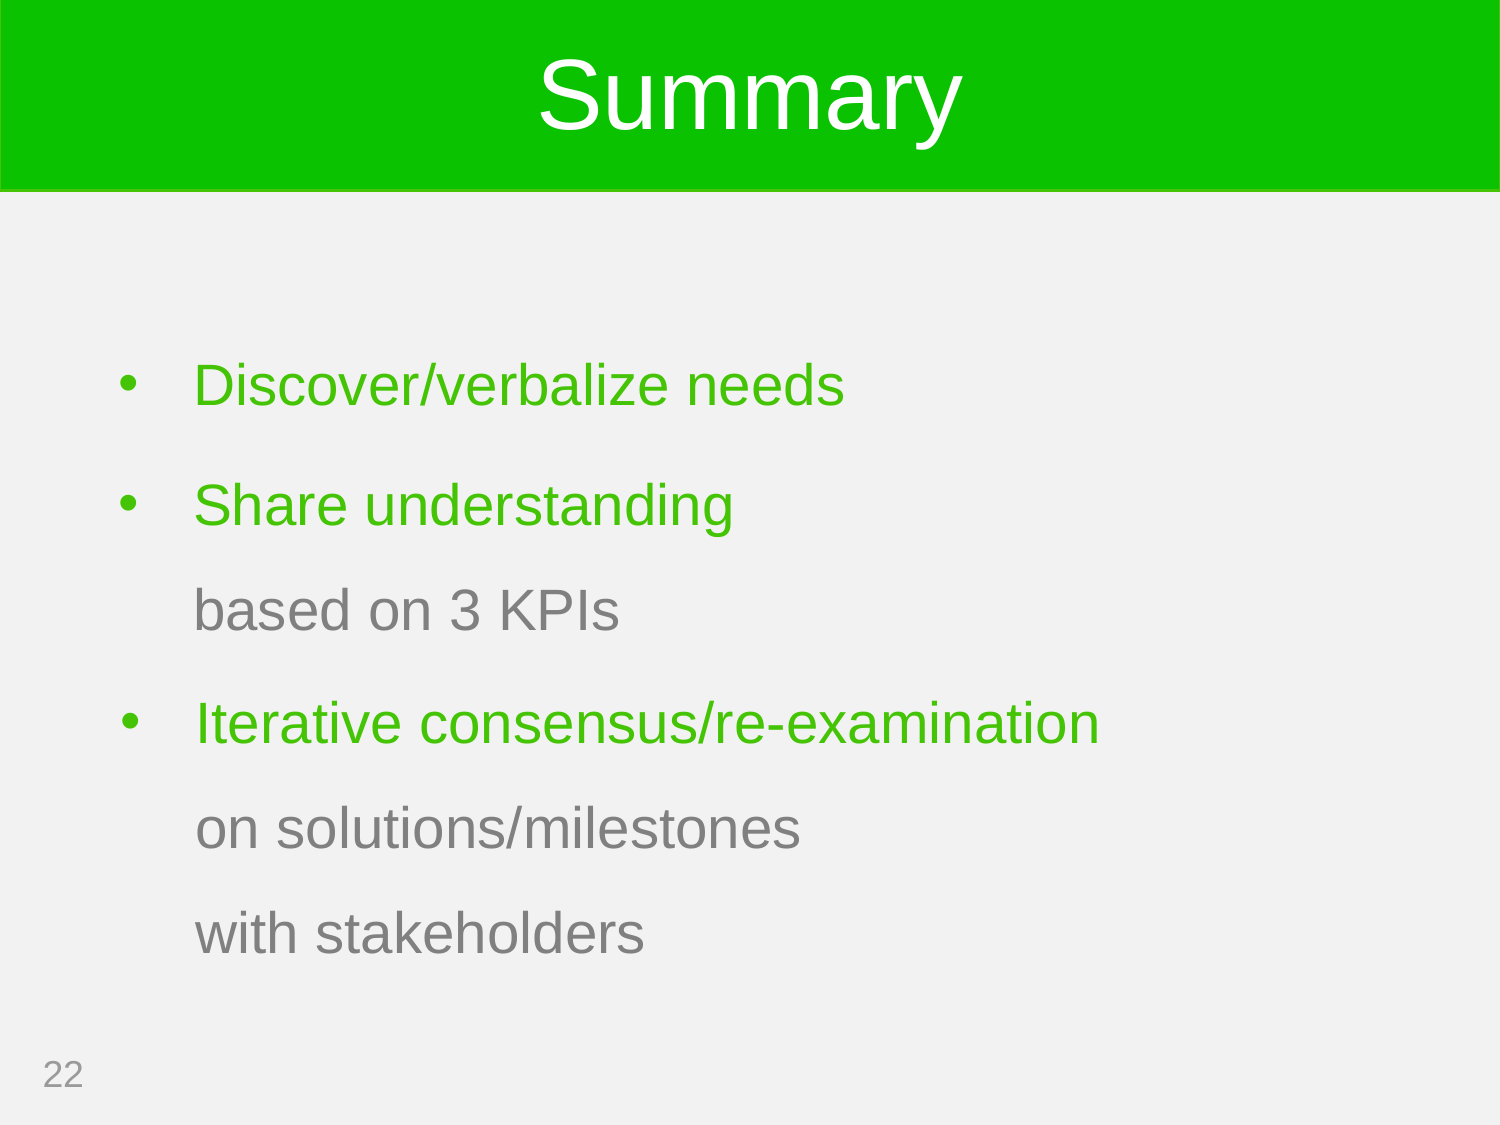

# Summary
Discover/verbalize needs
Share understanding
based on 3 KPIs
Iterative consensus/re-examination
on solutions/milestones
with stakeholders
22